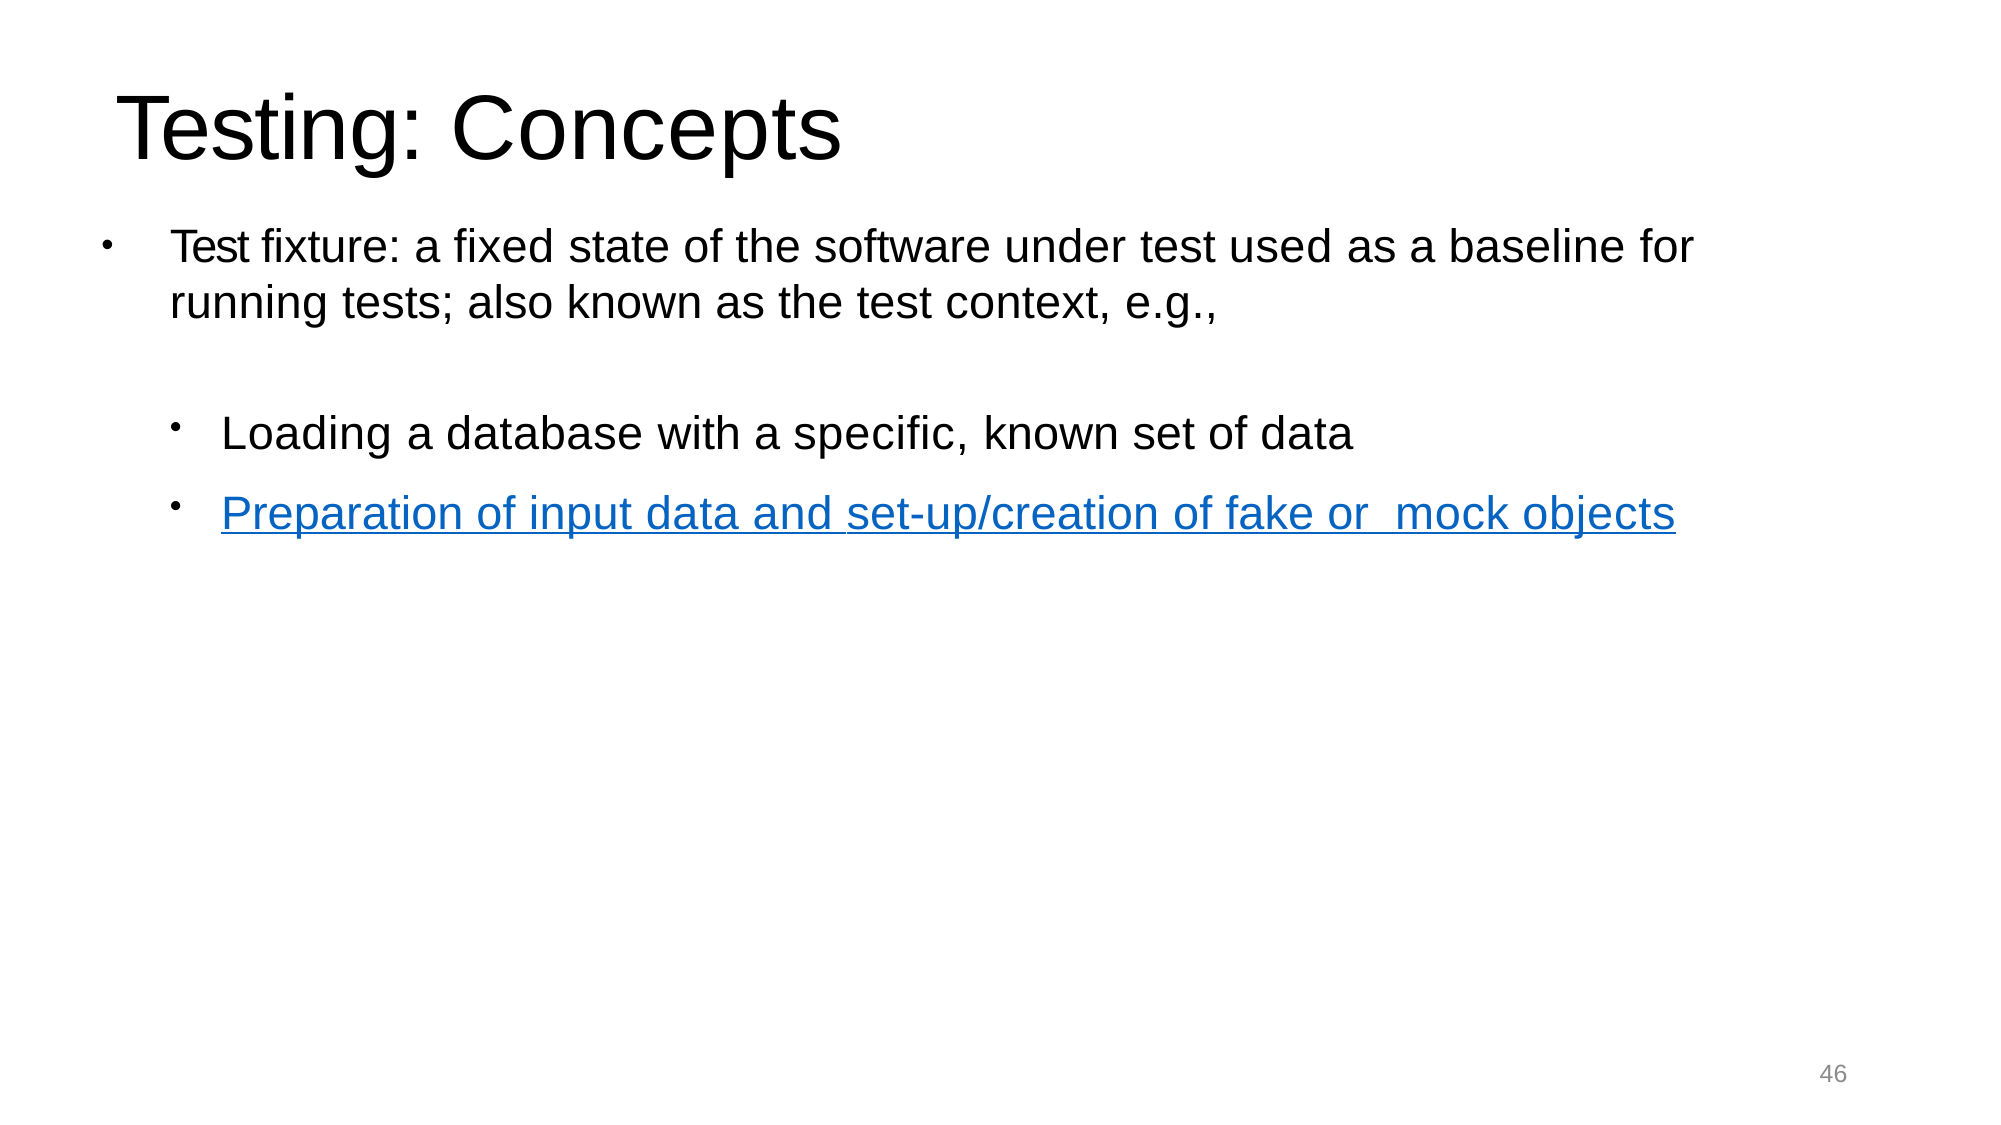

# Testing: Concepts
Test fixture: a fixed state of the software under test used as a baseline for running tests; also known as the test context, e.g.,
•
Loading a database with a specific, known set of data
Preparation of input data and set-up/creation of fake or  mock objects
46